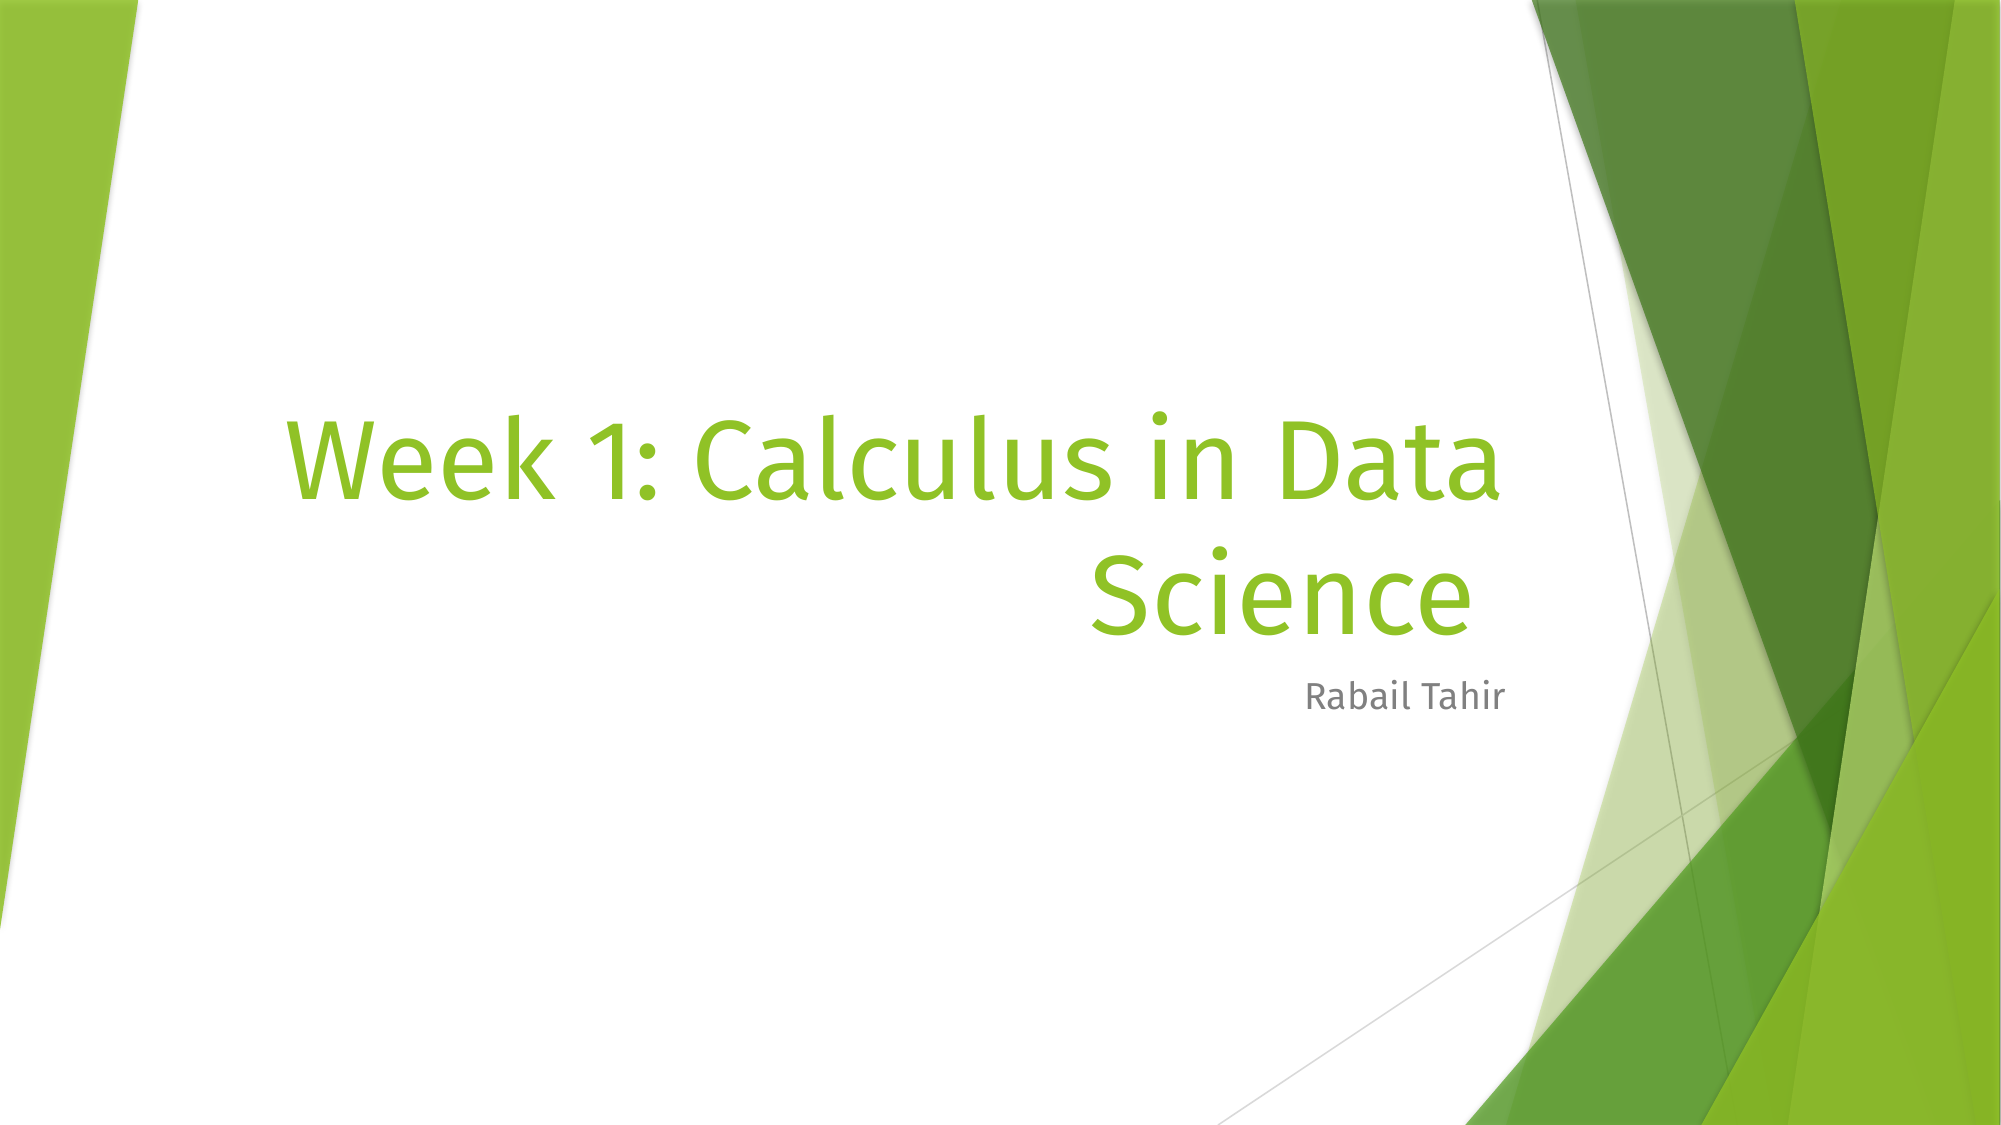

# Week 1: Calculus in Data Science
Rabail Tahir